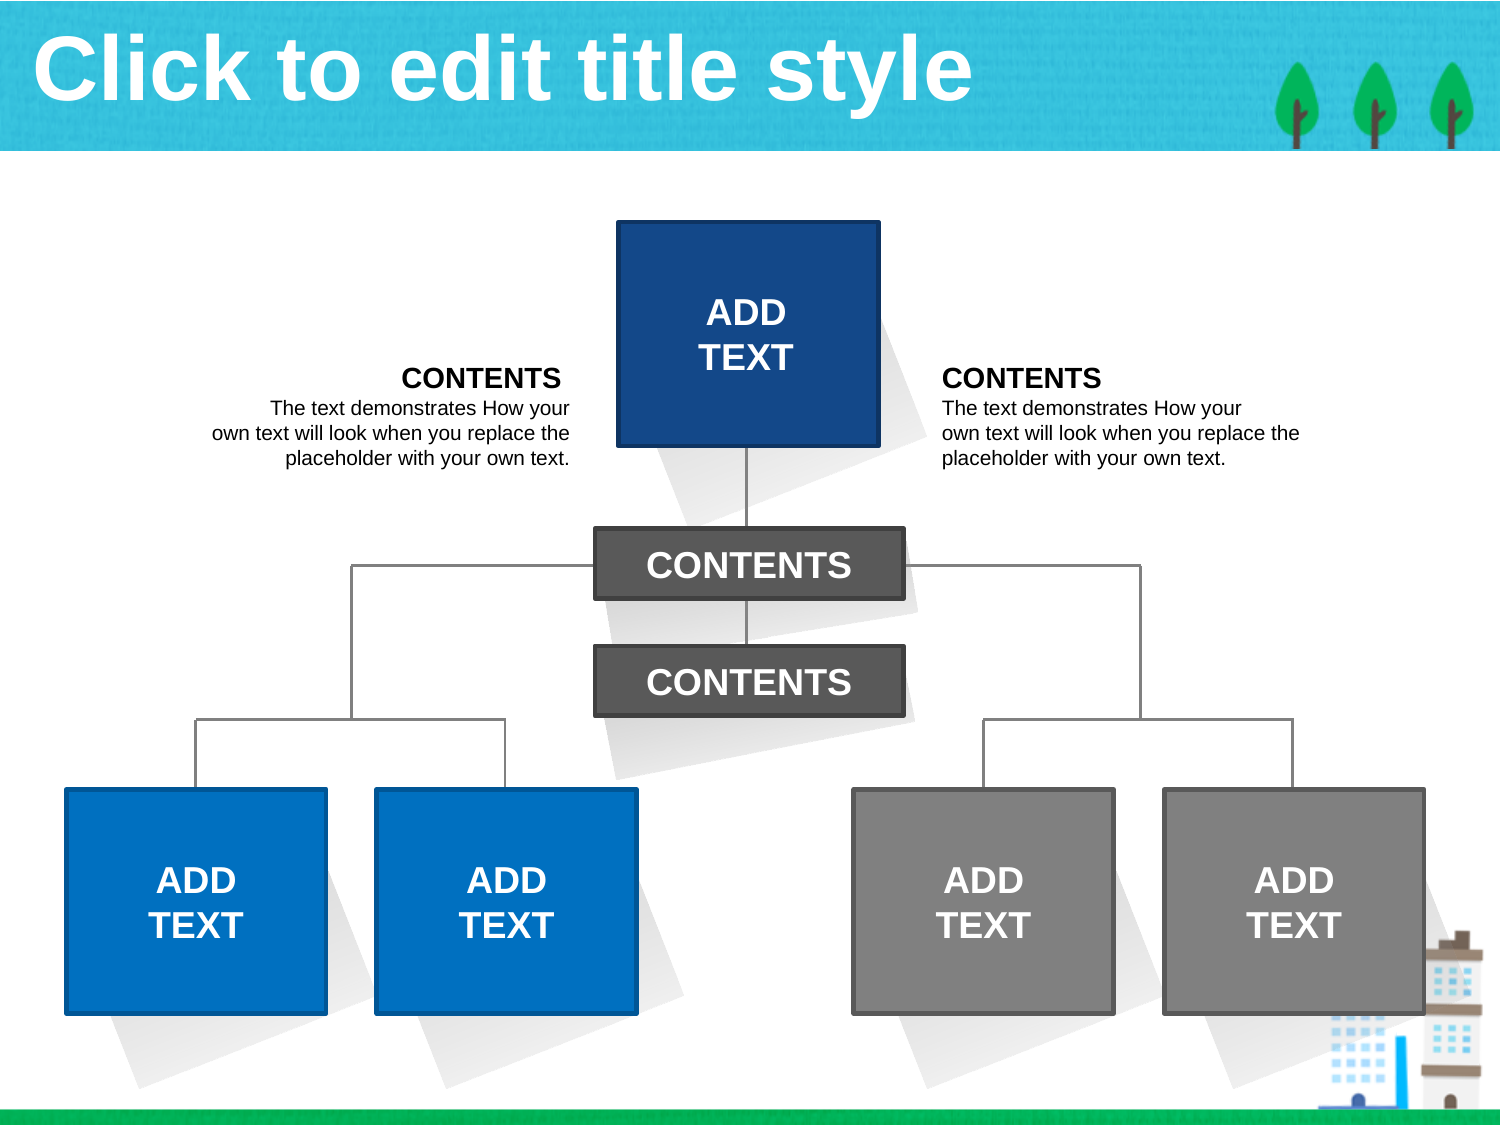

# Click to edit title style

ADD
TEXT
CONTENTS
The text demonstrates How your
own text will look when you replace the placeholder with your own text.
CONTENTS
The text demonstrates How your
own text will look when you replace the placeholder with your own text.
CONTENTS

CONTENTS

ADD
TEXT
ADD
TEXT
ADD
TEXT
ADD
TEXT